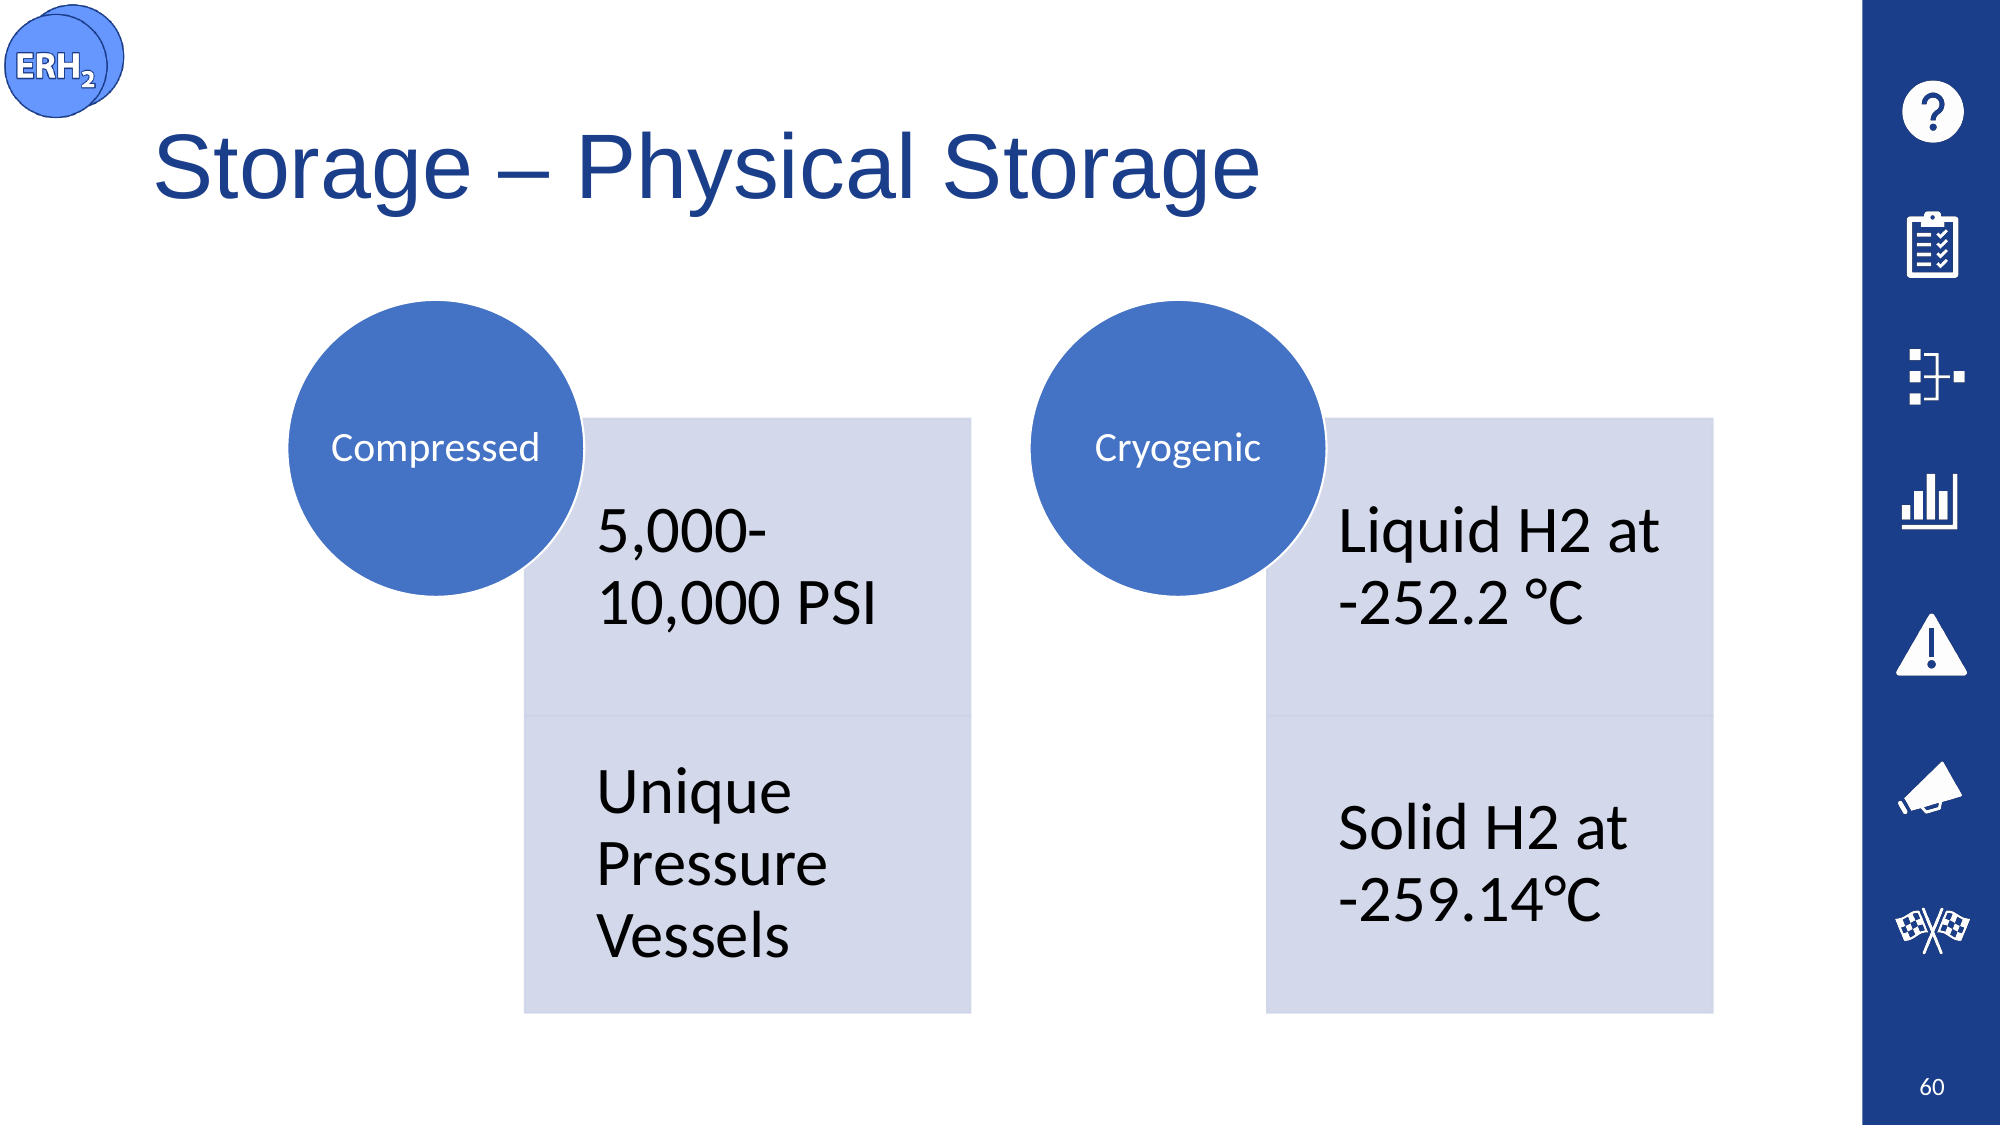

# Storage – Physical Storage
5,000-10,000 PSI
Unique Pressure Vessels
Compressed
Liquid H2 at -252.2 °C
Solid H2 at  -259.14°C
Cryogenic